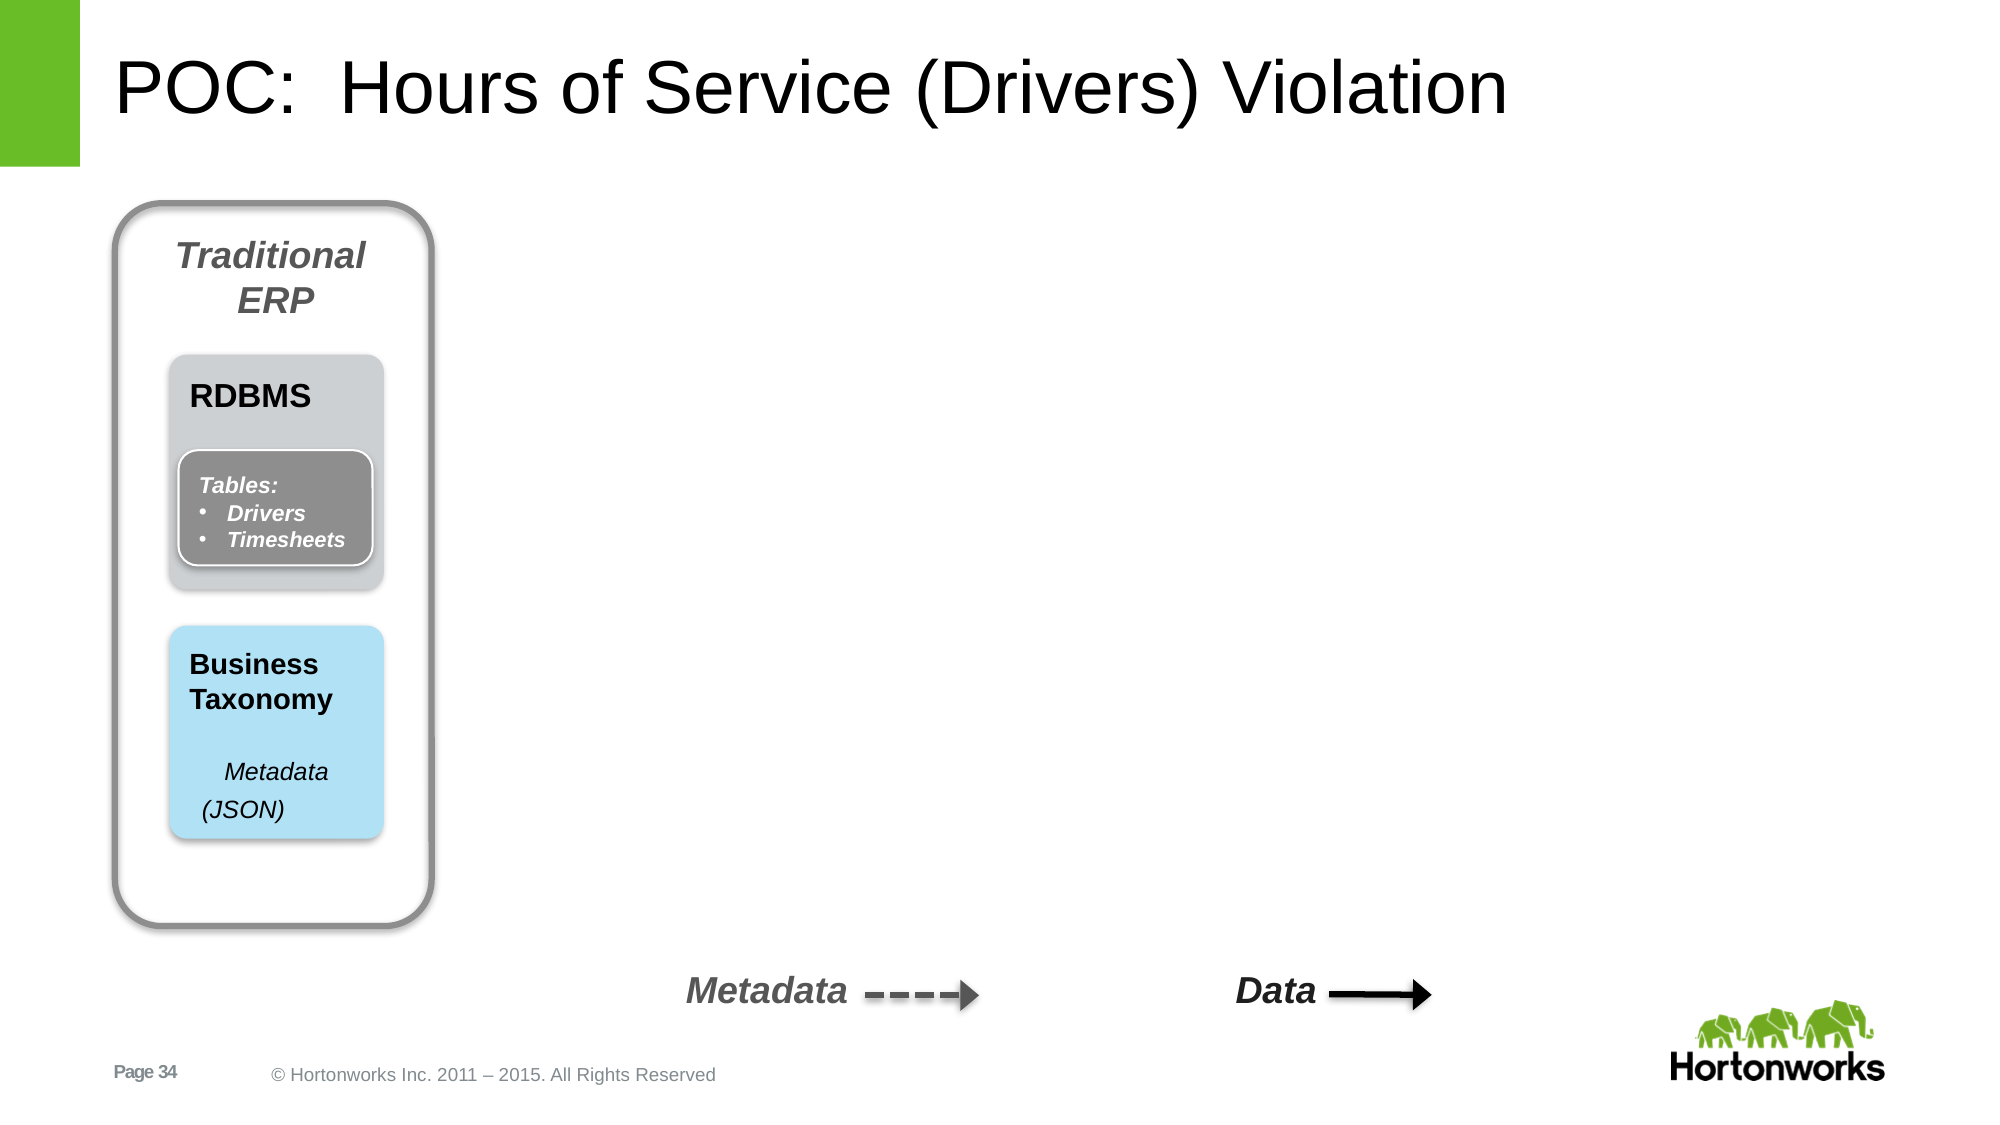

# POC:  Hours of Service (Drivers) Violation

Traditional
ERP
RDBMS

Tables:
Drivers
Timesheets
Business Taxonomy

Metadata
(JSON)
Metadata
Data